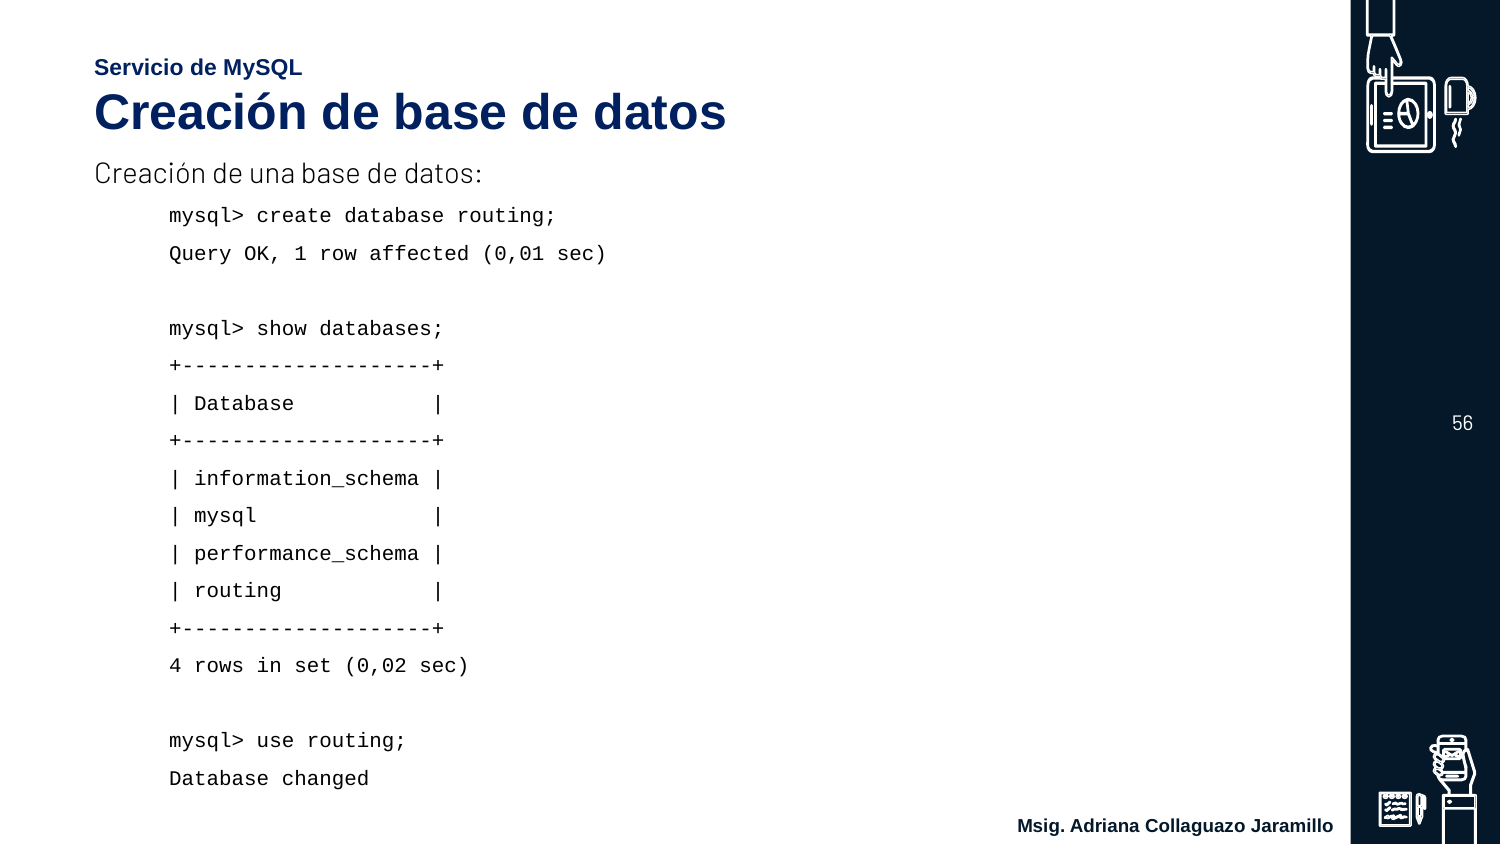

# Servicio de MySQL Creación de base de datos
Creación de una base de datos:
	mysql> create database routing;
	Query OK, 1 row affected (0,01 sec)

	mysql> show databases;
	+--------------------+
	| Database           |
	+--------------------+
	| information_schema |
	| mysql              |
	| performance_schema |
	| routing            |
	+--------------------+
	4 rows in set (0,02 sec)

	mysql> use routing;
	Database changed

56